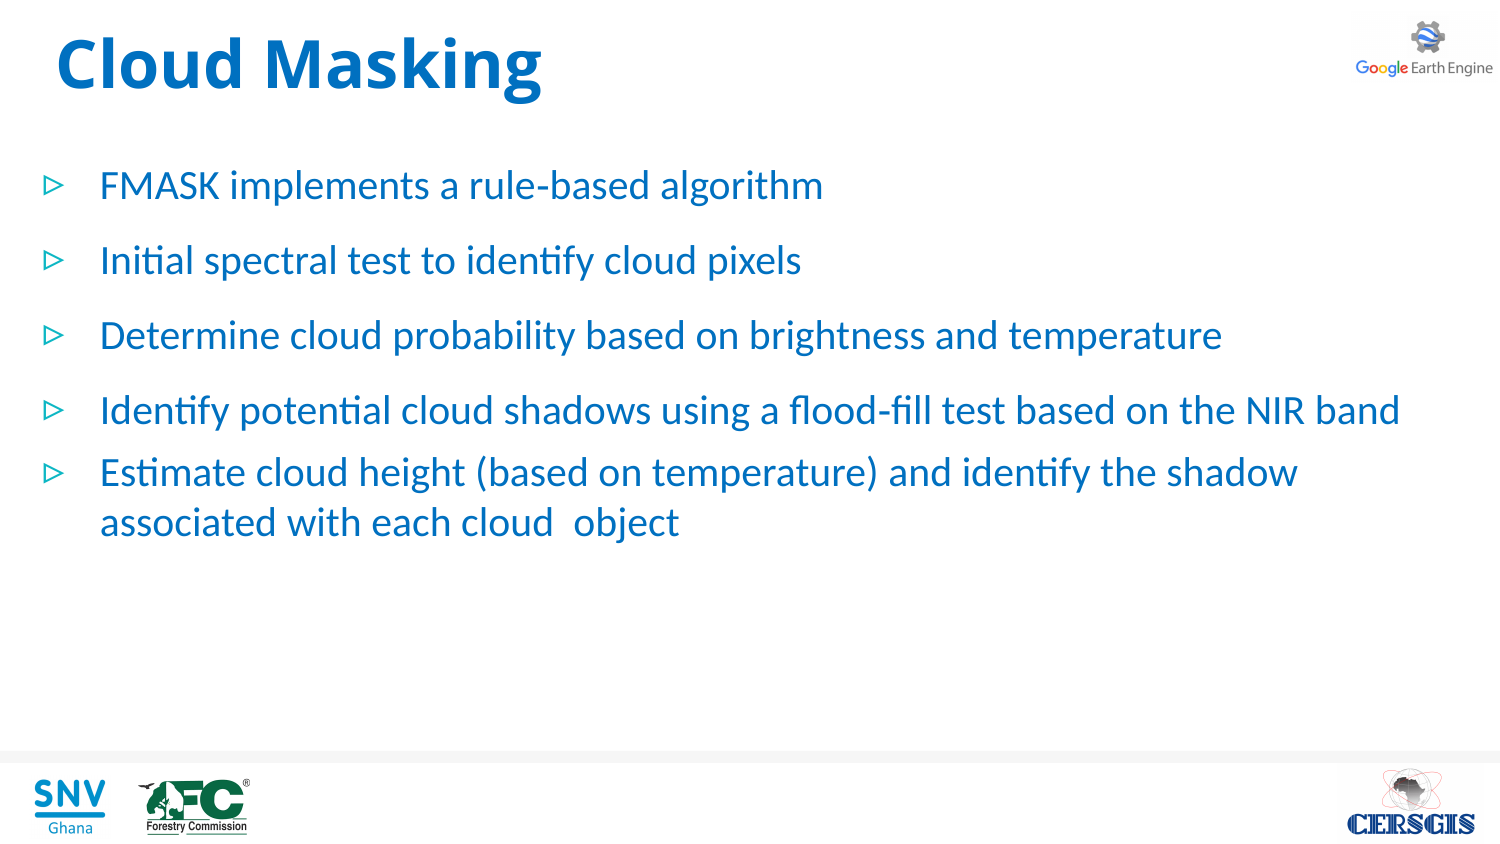

# Cloud Masking
FMASK implements a rule‐based algorithm
Initial spectral test to identify cloud pixels
Determine cloud probability based on brightness and temperature
Identify potential cloud shadows using a flood‐fill test based on the NIR band
Estimate cloud height (based on temperature) and identify the shadow  associated with each cloud  object